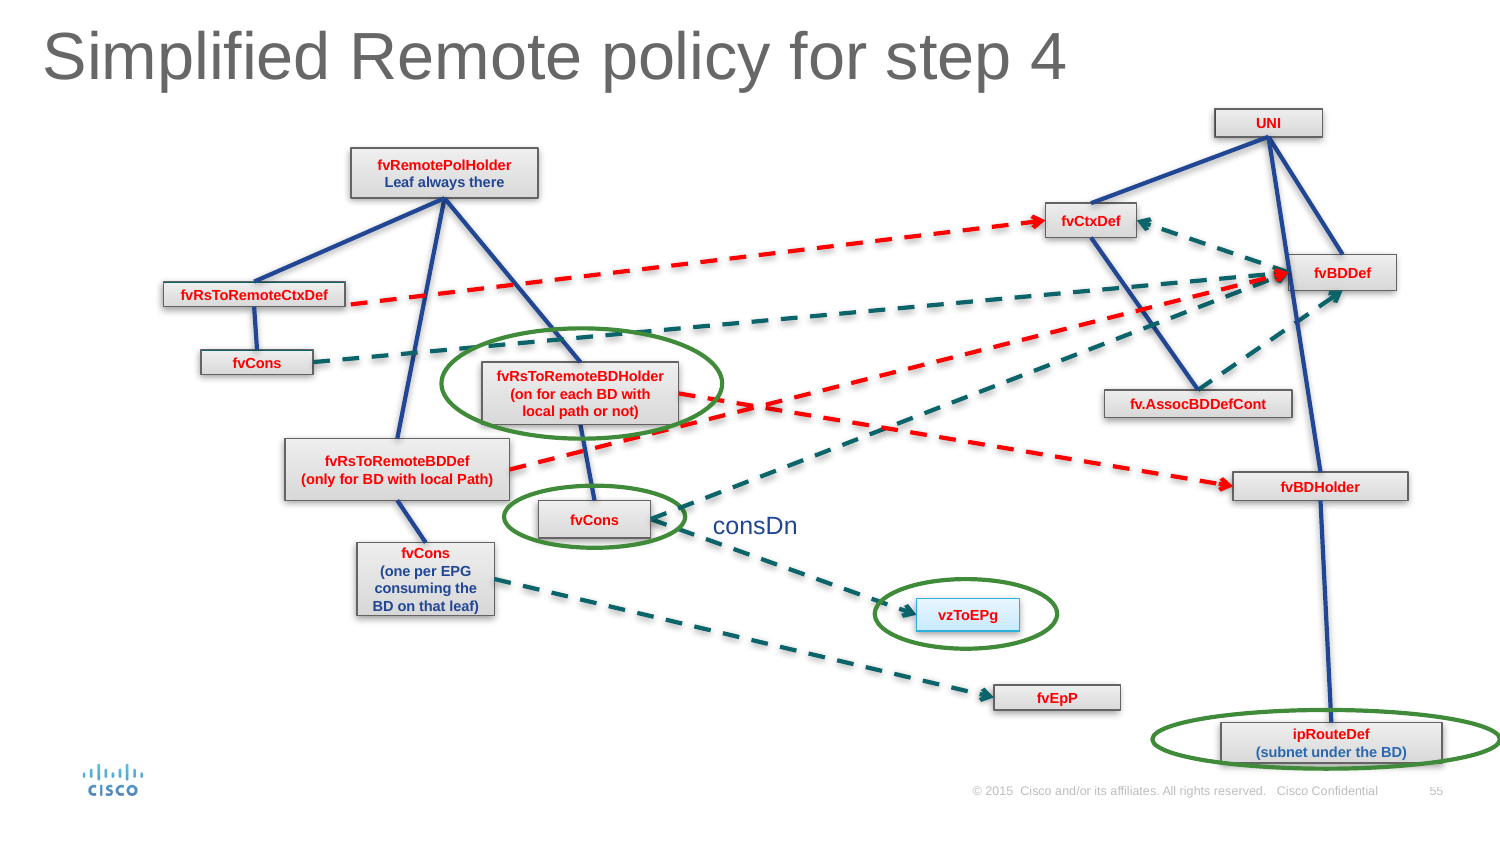

# Simplified Remote policy for step 4
UNI
fvRemotePolHolder
Leaf always there
fvCtxDef
fvBDDef
fvRsToRemoteCtxDef

fvCons
fvRsToRemoteBDHolder
(on for each BD with local path or not)
fv.AssocBDDefCont
fvRsToRemoteBDDef
(only for BD with local Path)
fvBDHolder

fvCons
consDn
fvCons
(one per EPG consuming the BD on that leaf)

vzToEPg
fvEpP

ipRouteDef
(subnet under the BD)